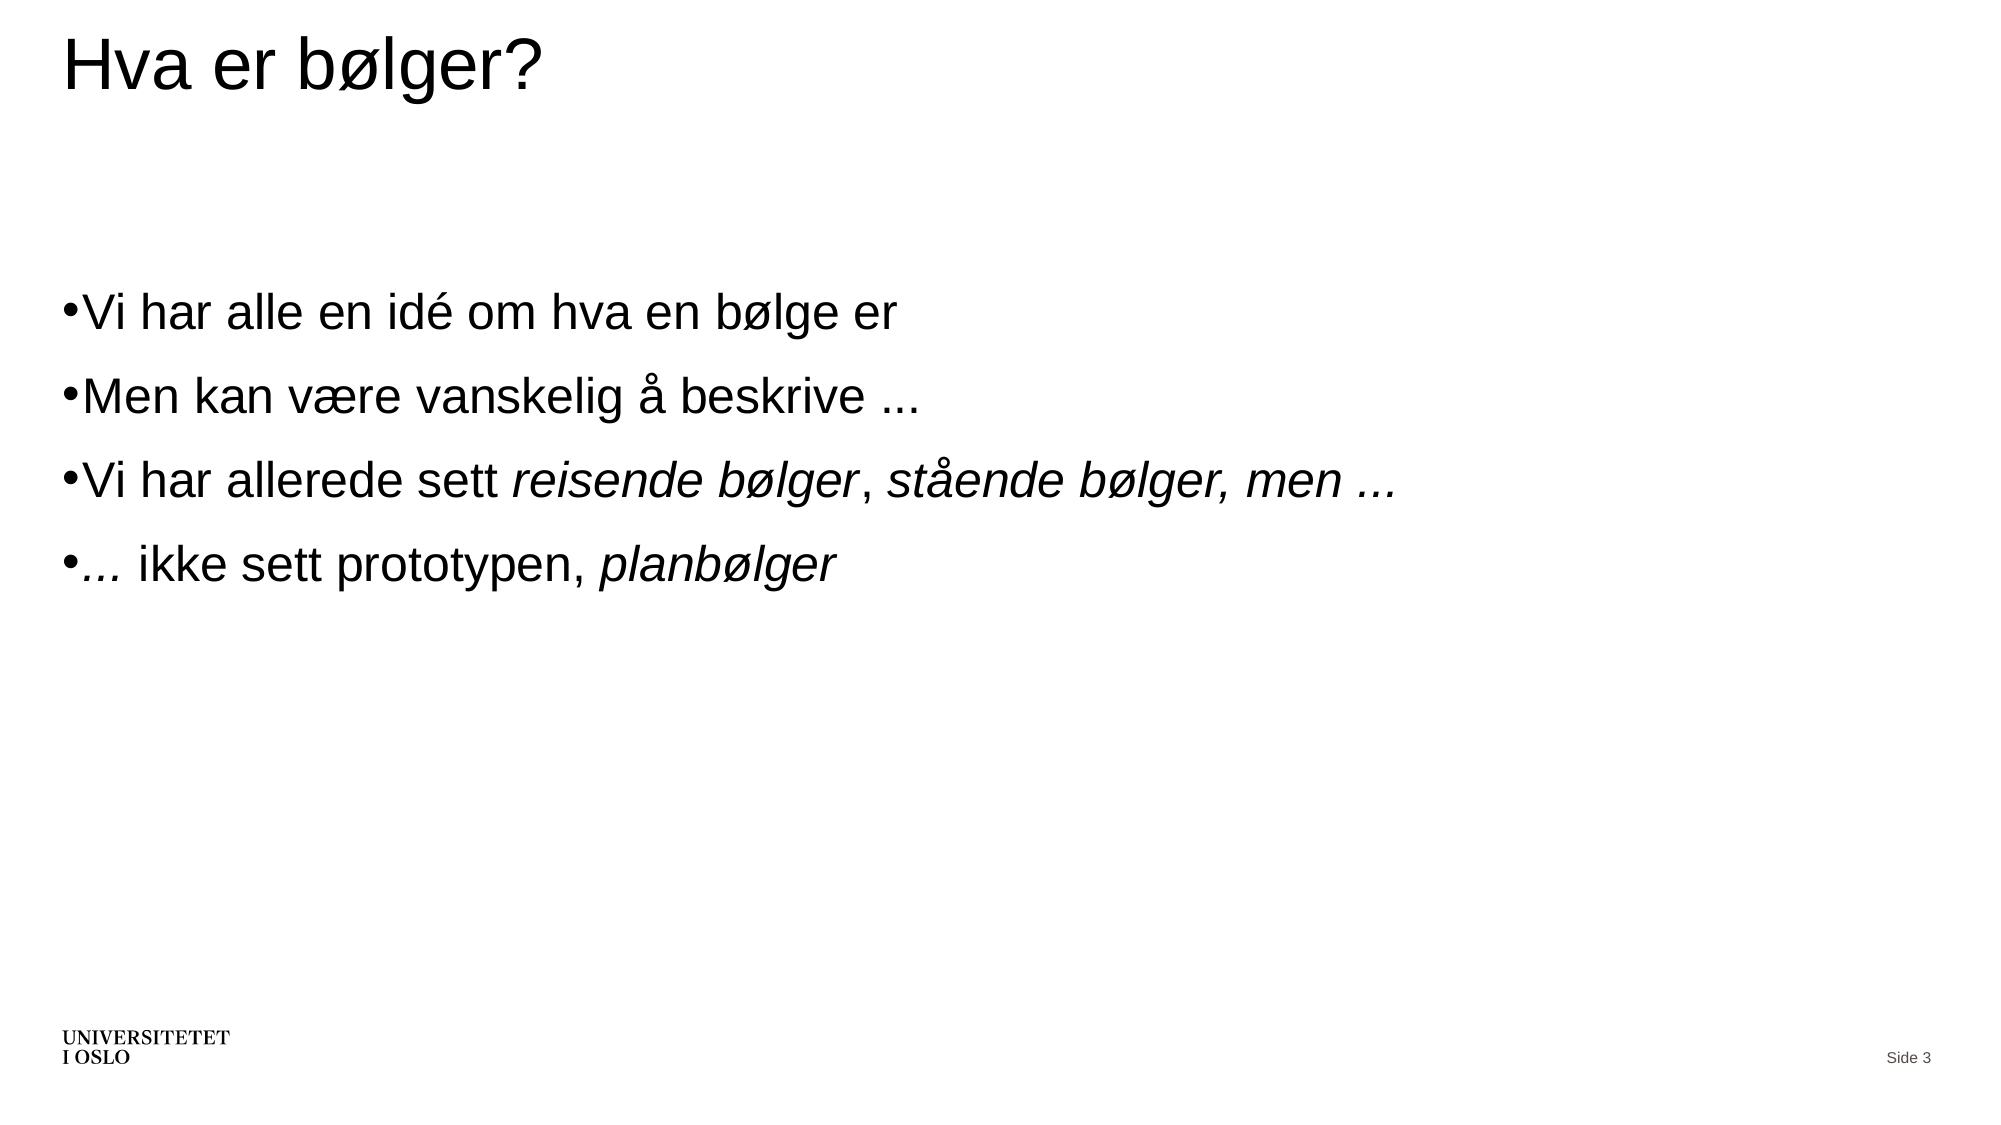

# Hva er bølger?

Vi har alle en idé om hva en bølge er
Men kan være vanskelig å beskrive ...
Vi har allerede sett reisende bølger, stående bølger, men ...
... ikke sett prototypen, planbølger

Side 3